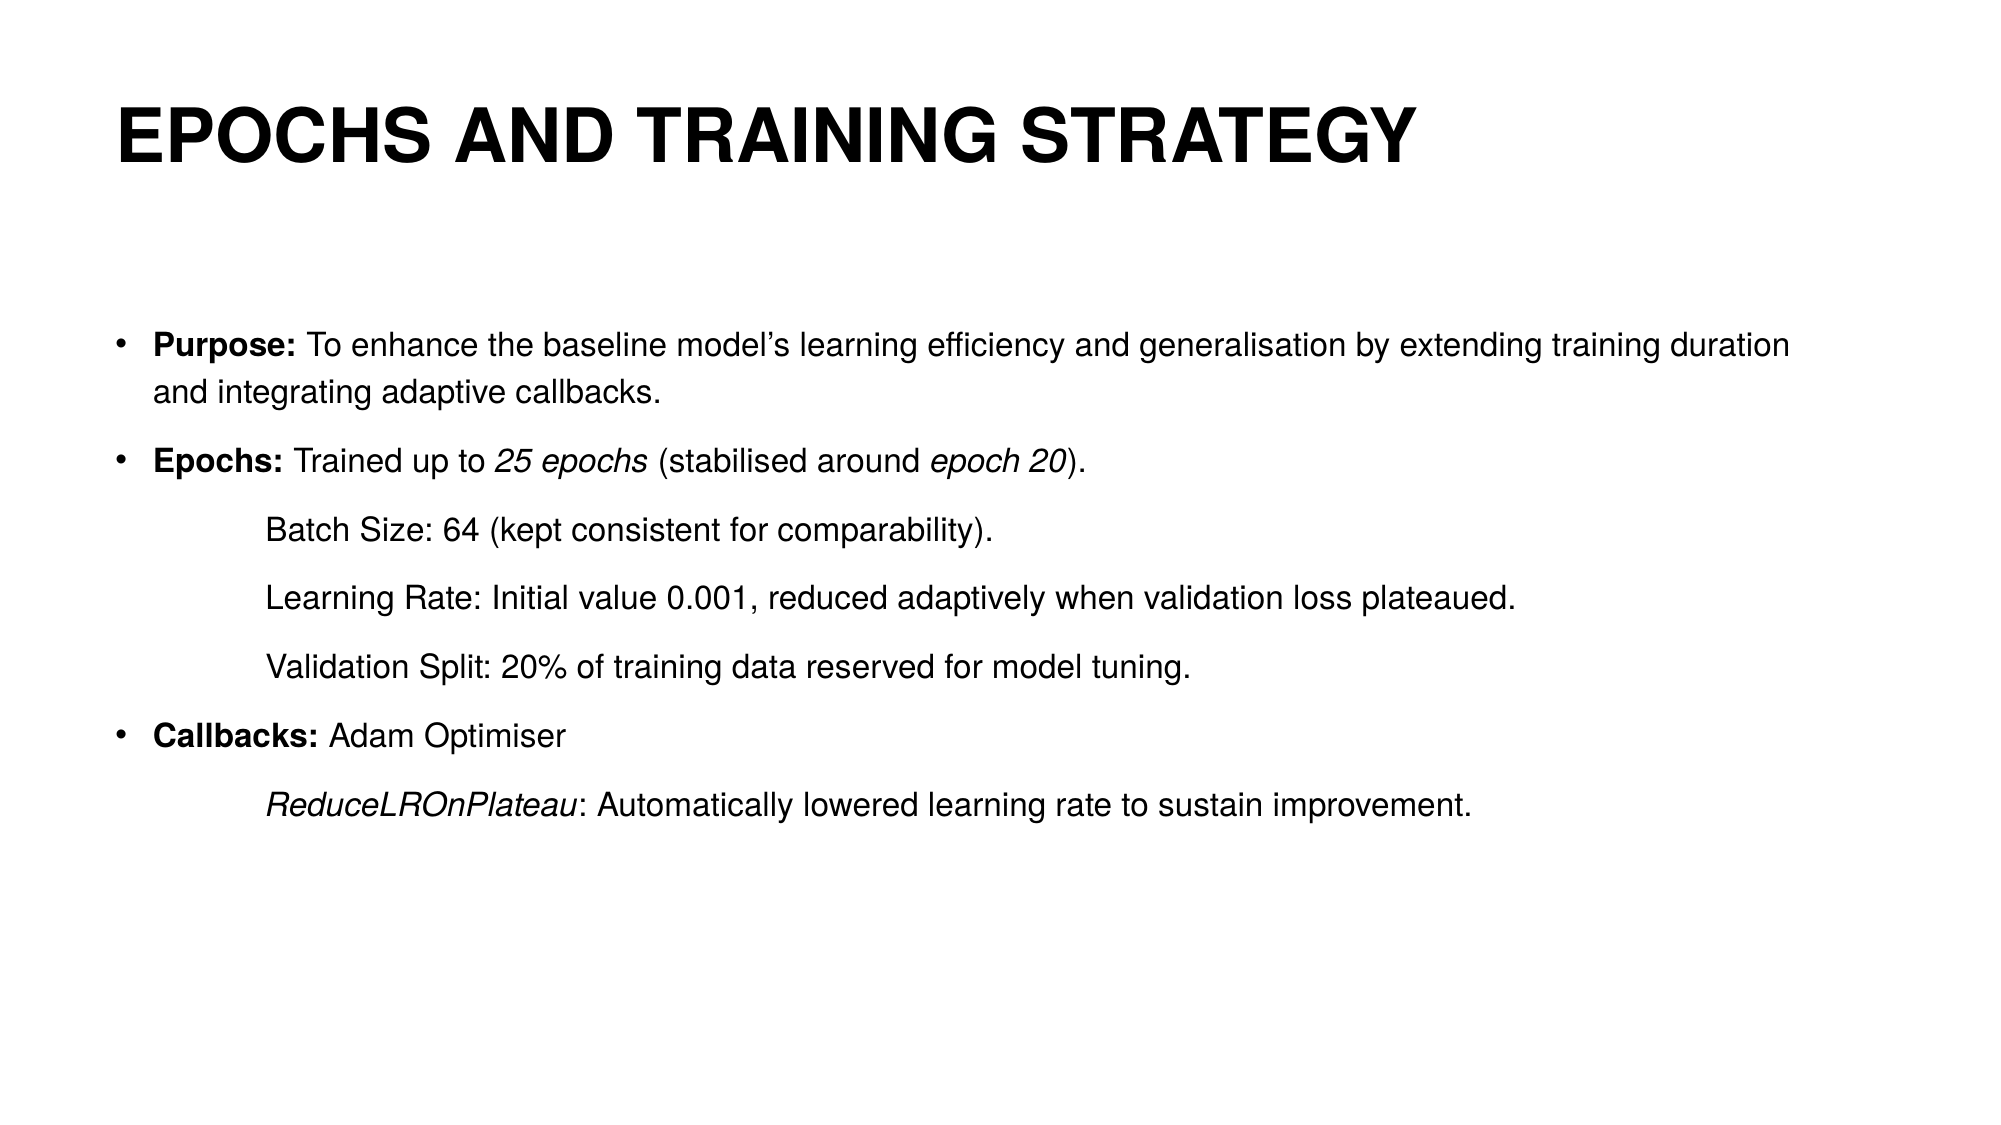

# EPOCHS AND TRAINING STRATEGY
Purpose: To enhance the baseline model’s learning efficiency and generalisation by extending training duration and integrating adaptive callbacks.
Epochs: Trained up to 25 epochs (stabilised around epoch 20).
	Batch Size: 64 (kept consistent for comparability).
	Learning Rate: Initial value 0.001, reduced adaptively when validation loss plateaued.
	Validation Split: 20% of training data reserved for model tuning.
Callbacks: Adam Optimiser
	ReduceLROnPlateau: Automatically lowered learning rate to sustain improvement.